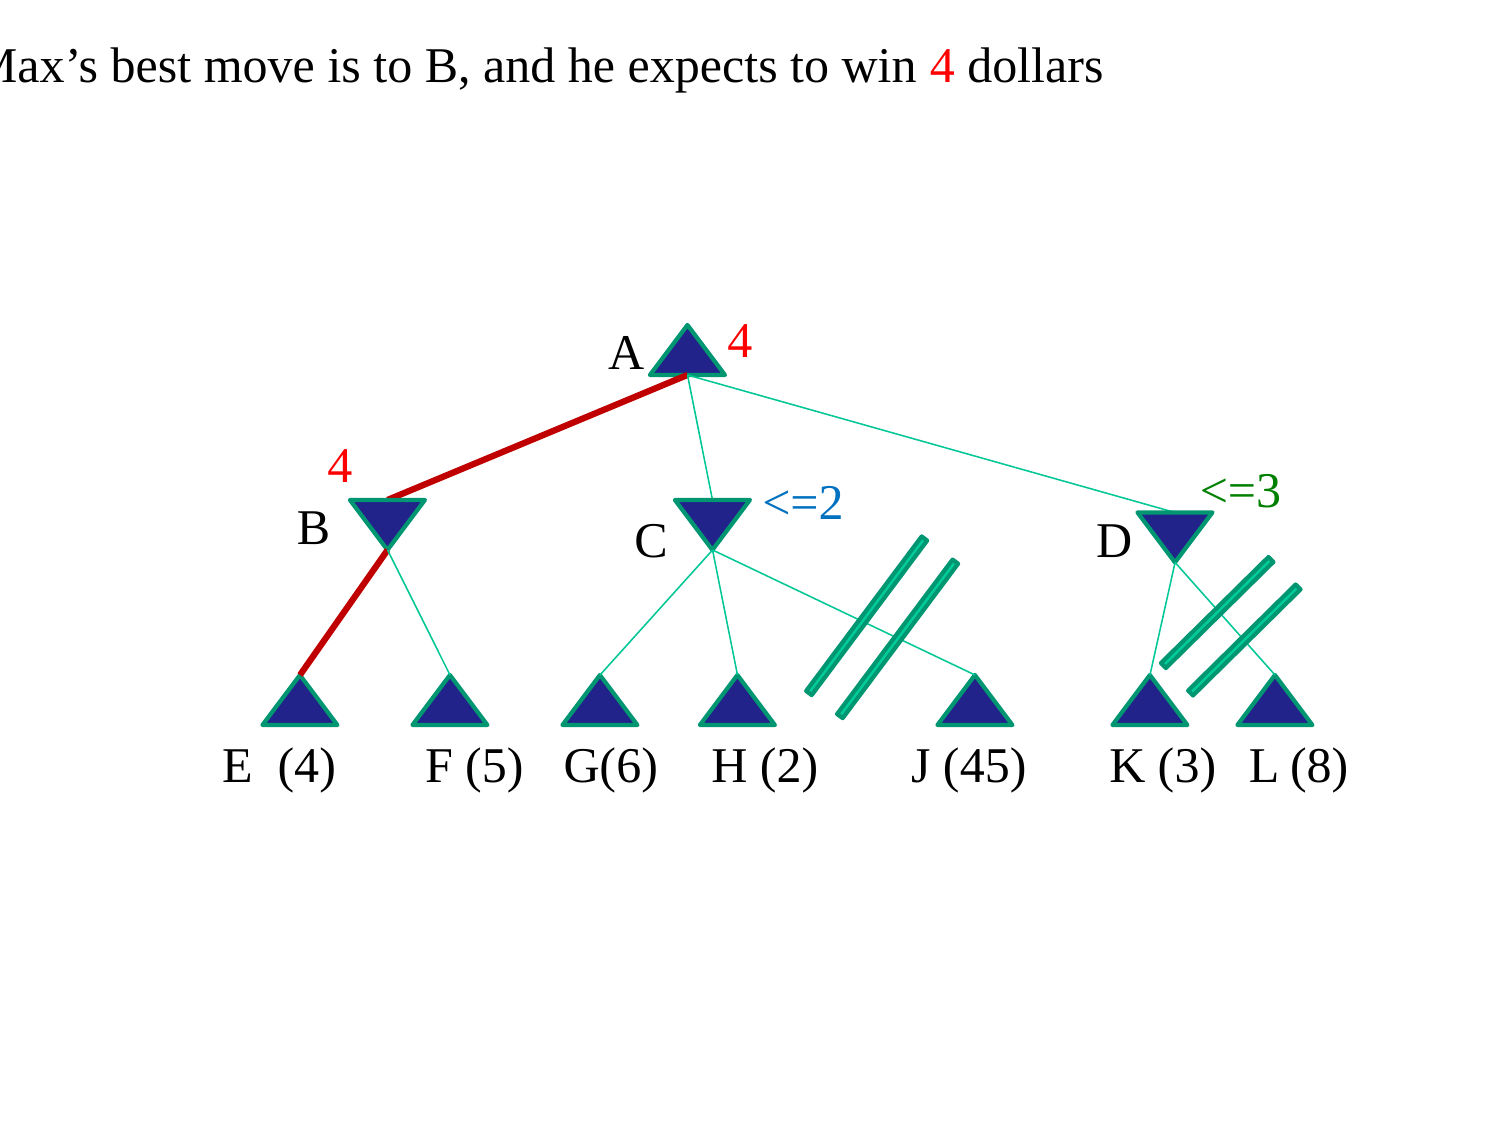

So Max’s best move is to B, and he expects to win 4 dollars

4
A

4
<=3
<=2
B

C

D

E  (4)
F (5)
G(6)
H (2)
J (45)
K (3)
L (8)